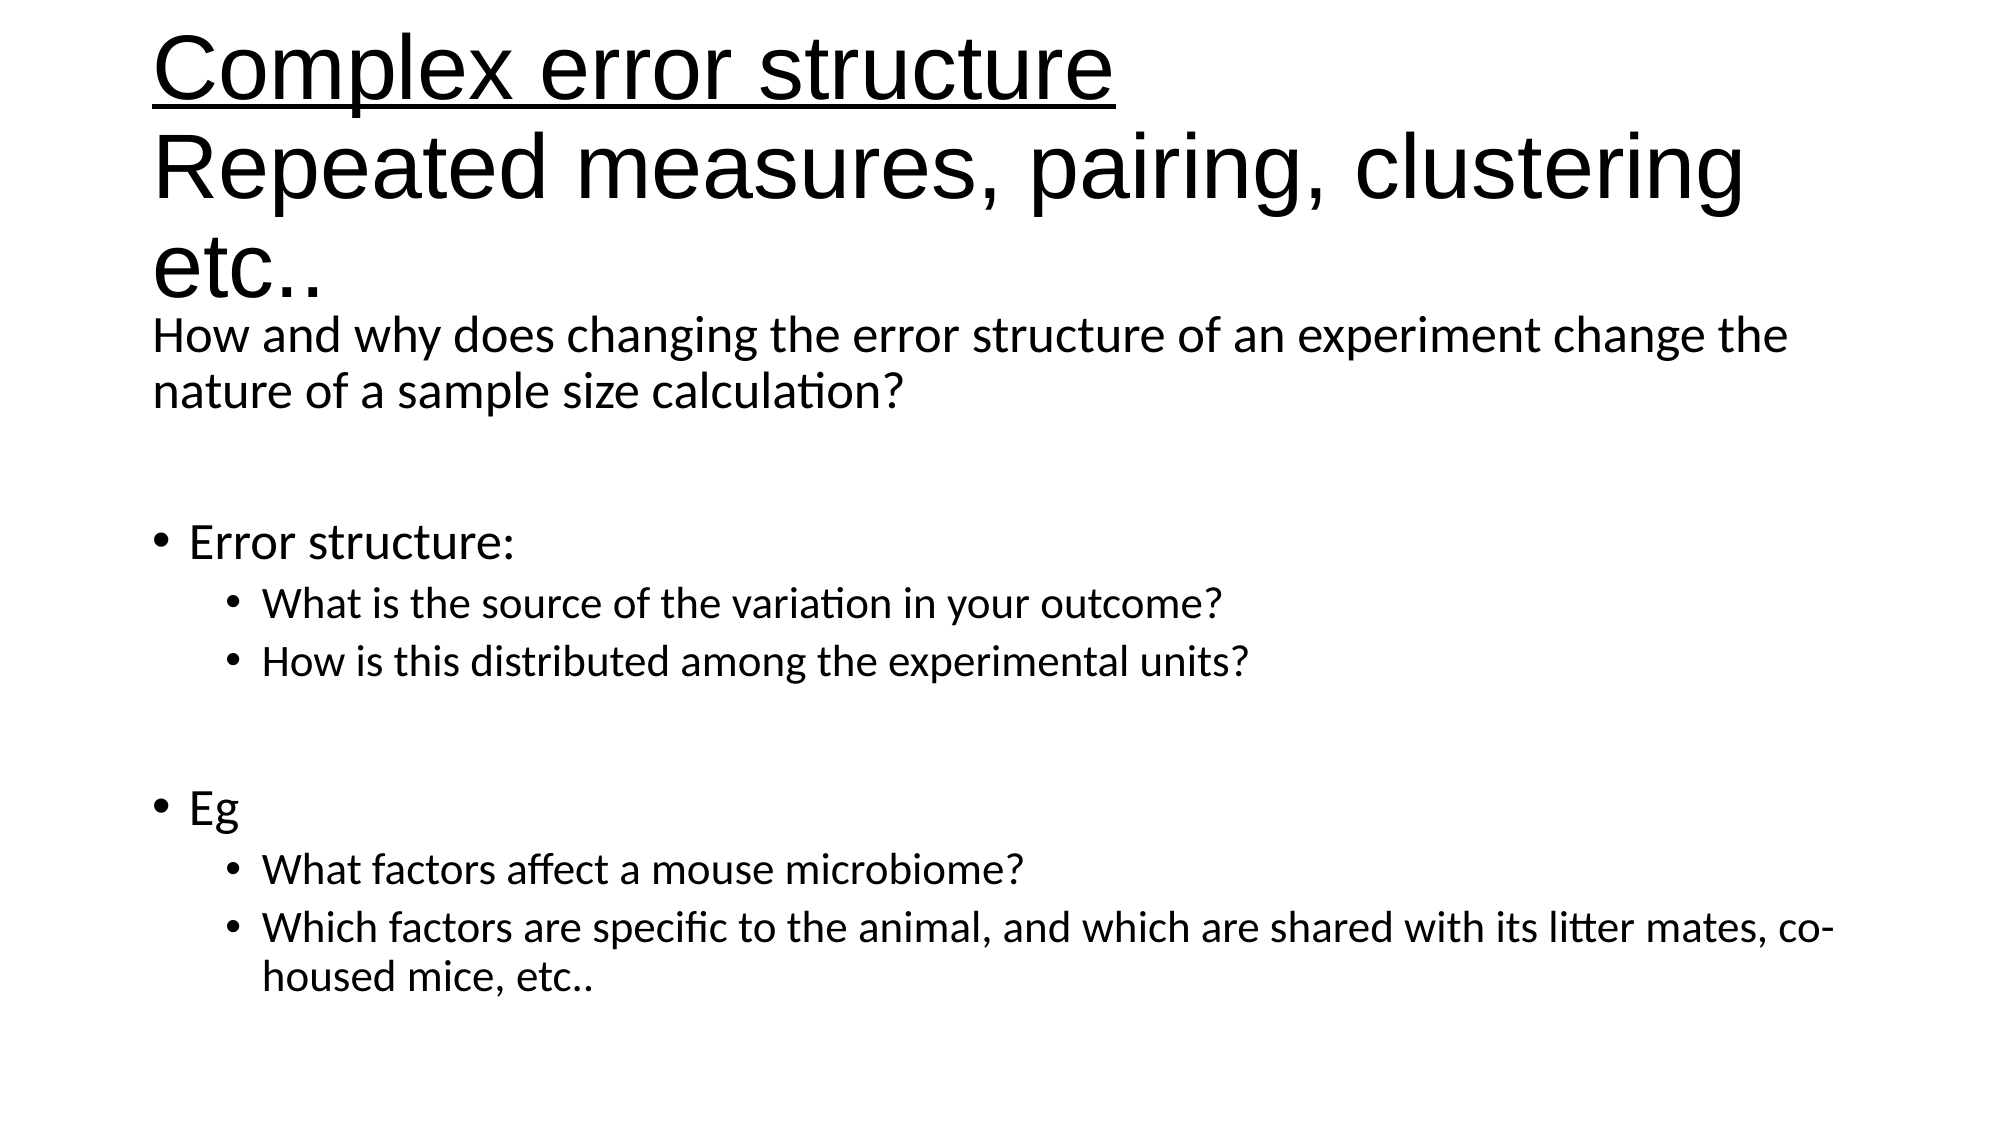

# Complex error structure Repeated measures, pairing, clustering etc..
How and why does changing the error structure of an experiment change the nature of a sample size calculation?

Error structure:
What is the source of the variation in your outcome?
How is this distributed among the experimental units?

Eg
What factors affect a mouse microbiome?
Which factors are specific to the animal, and which are shared with its litter mates, co-housed mice, etc..